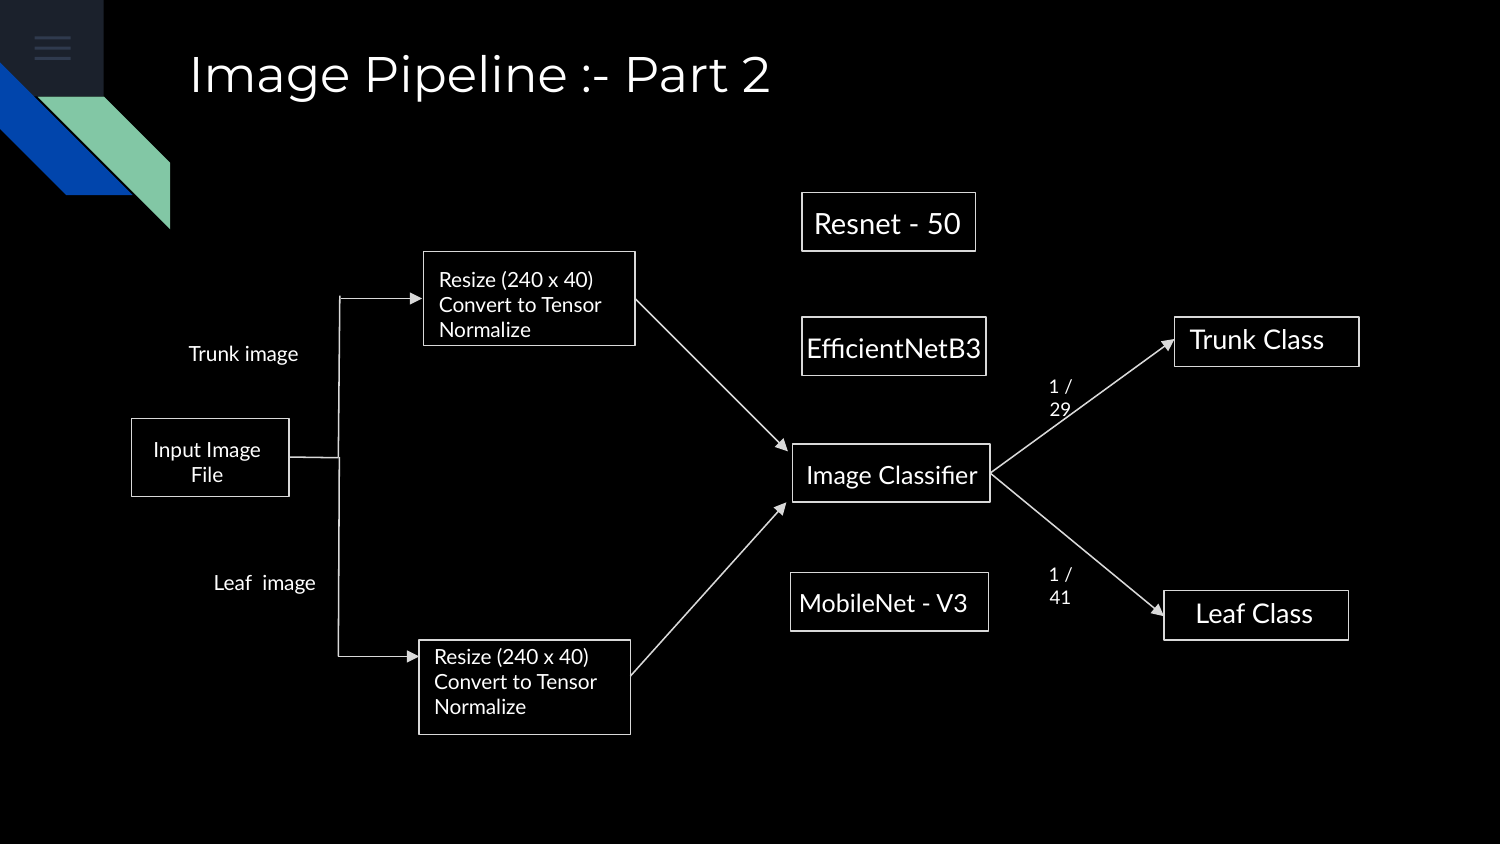

# Image Pipeline :- Part 2
Resnet - 50

Resize (240 x 40)
Convert to Tensor
Normalize
Trunk Class

EfficientNetB3
Trunk image

1 / 29

Input Image File

Image Classifier
1 / 41
Leaf  image
MobileNet - V3

Leaf Class

Resize (240 x 40)
Convert to Tensor
Normalize